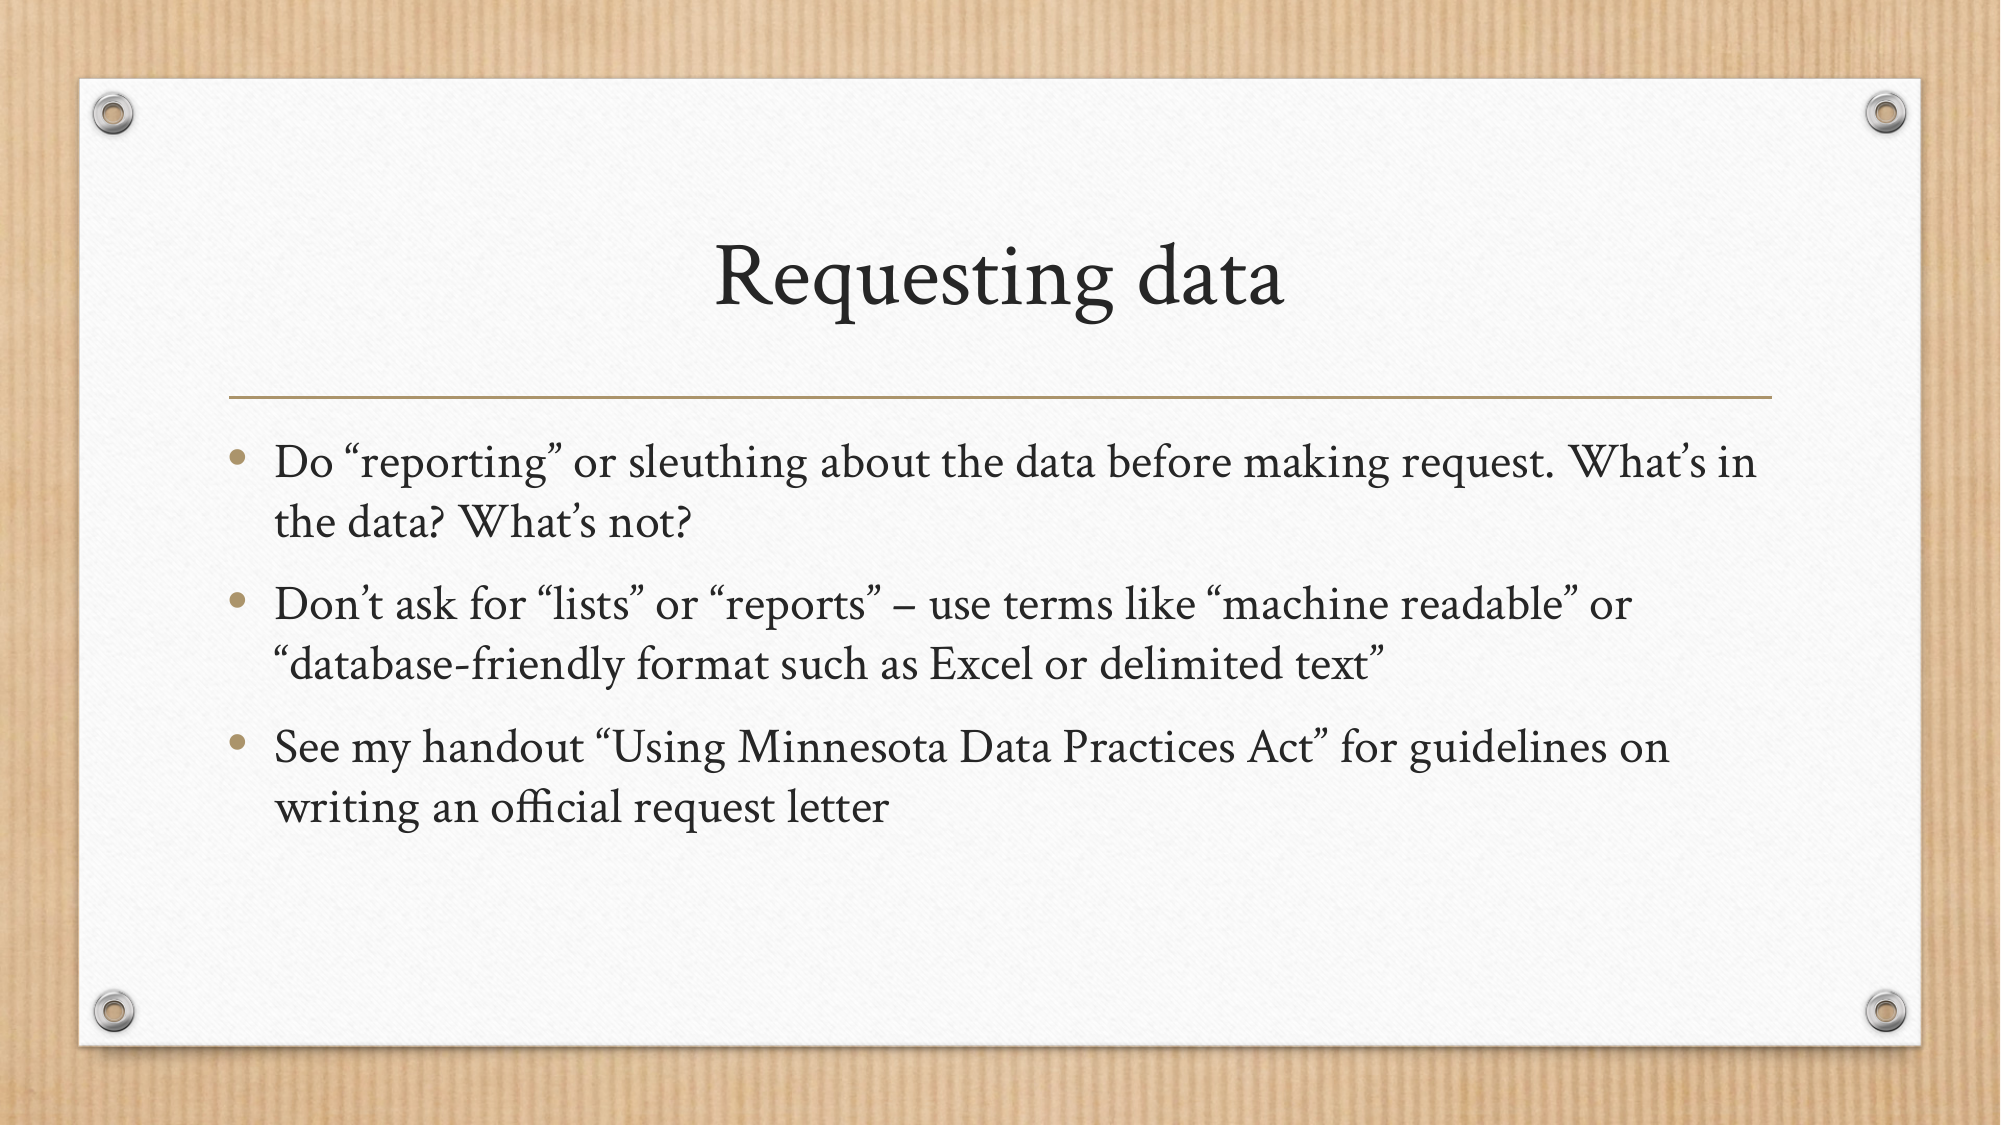

# Requesting data
Do “reporting” or sleuthing about the data before making request. What’s in the data? What’s not?
Don’t ask for “lists” or “reports” – use terms like “machine readable” or “database-friendly format such as Excel or delimited text”
See my handout “Using Minnesota Data Practices Act” for guidelines on writing an official request letter